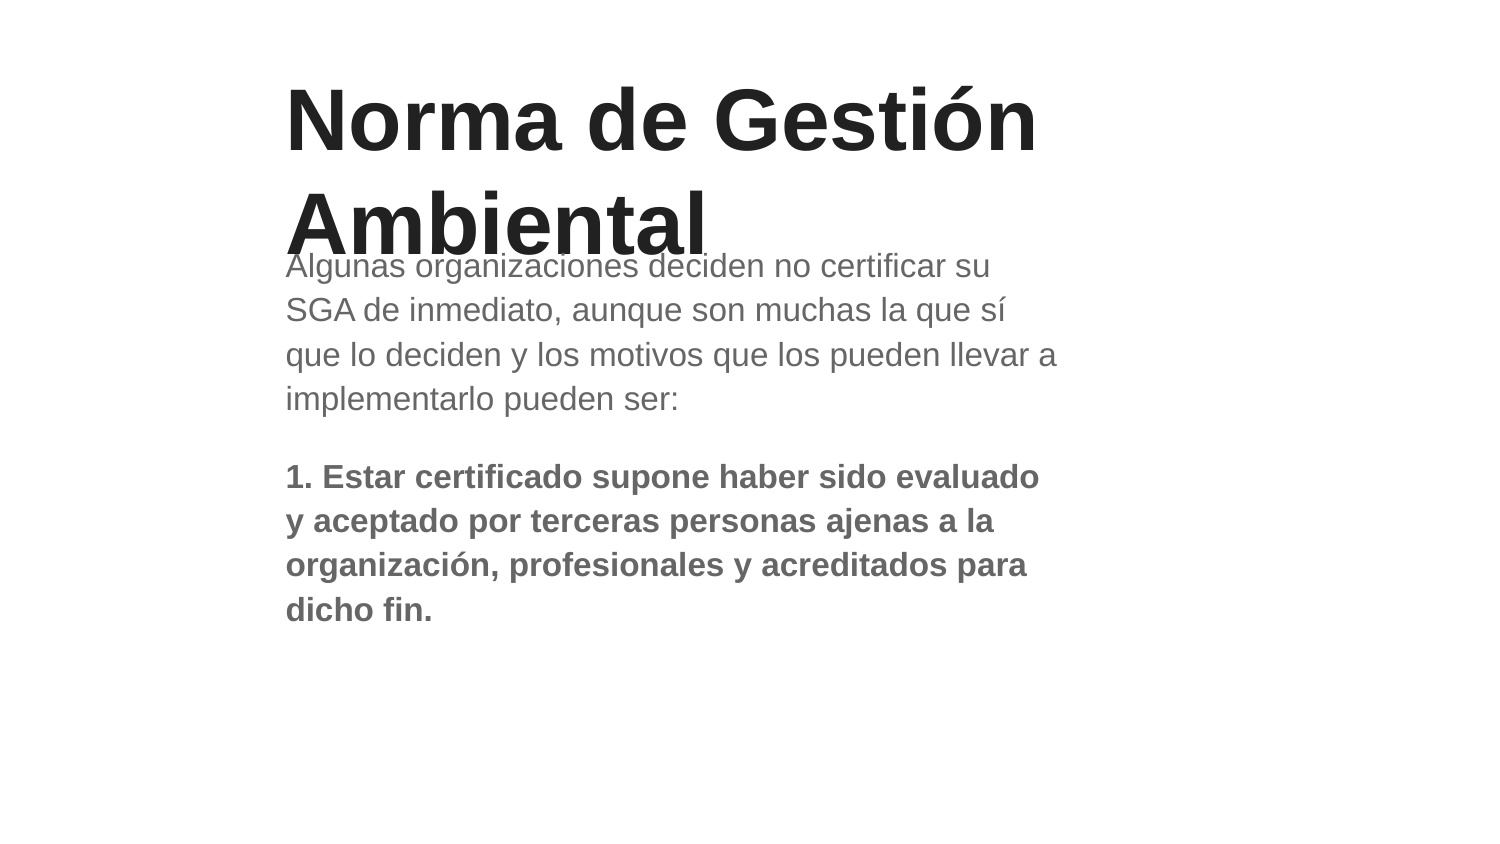

# Norma de Gestión Ambiental
Algunas organizaciones deciden no certificar su SGA de inmediato, aunque son muchas la que sí que lo deciden y los motivos que los pueden llevar a implementarlo pueden ser:
1. Estar certificado supone haber sido evaluado y aceptado por terceras personas ajenas a la organización, profesionales y acreditados para dicho fin.